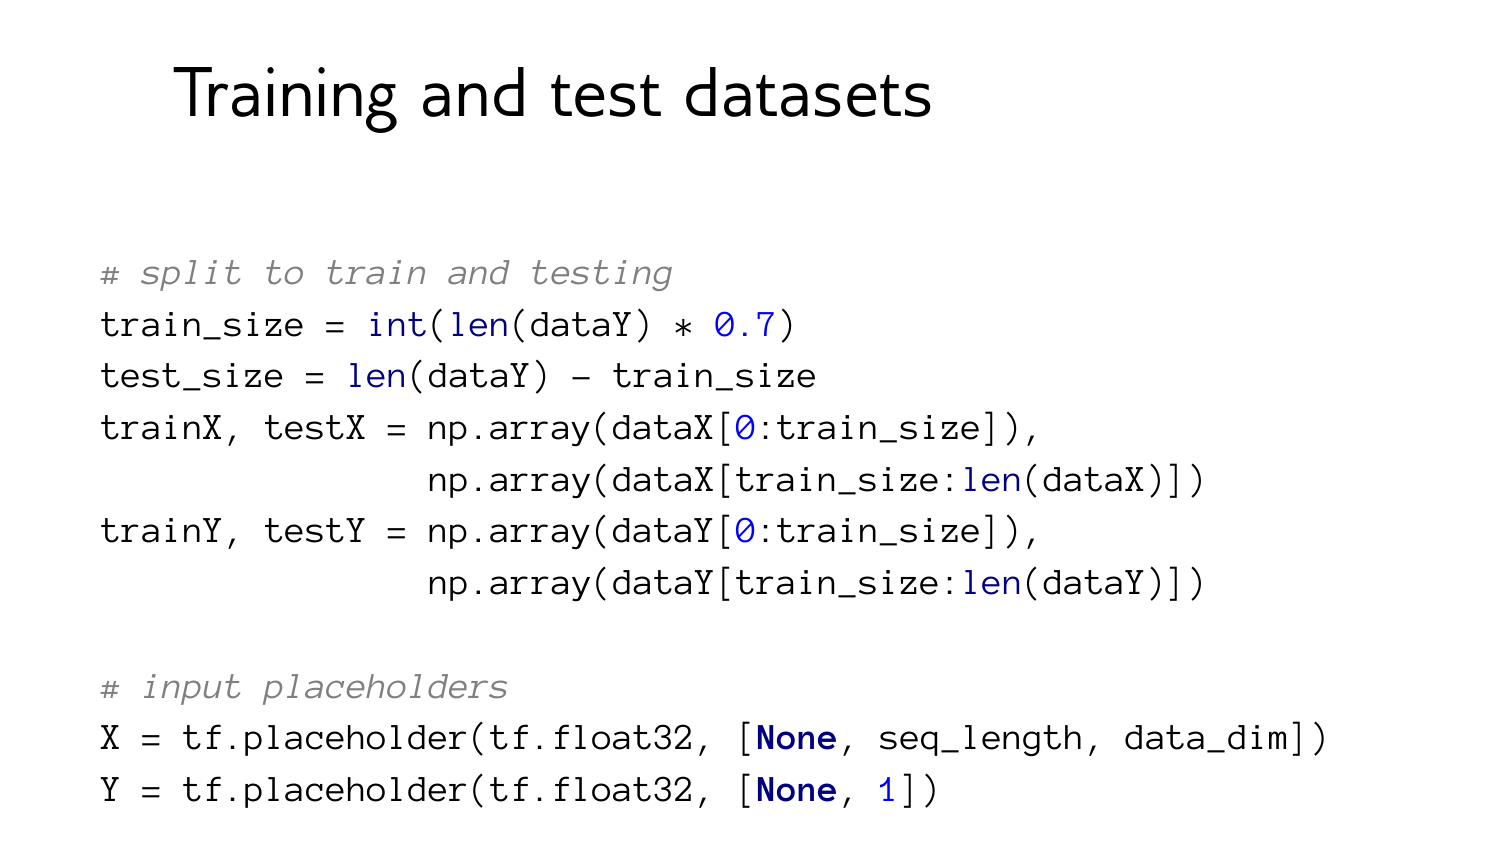

# Training and test datasets
# split to train and testing
train_size = int(len(dataY) * 0.7)
test_size = len(dataY) - train_size
trainX, testX = np.array(dataX[0:train_size]),
                np.array(dataX[train_size:len(dataX)])
trainY, testY = np.array(dataY[0:train_size]),
                np.array(dataY[train_size:len(dataY)])

# input placeholders
X = tf.placeholder(tf.float32, [None, seq_length, data_dim])
Y = tf.placeholder(tf.float32, [None, 1])